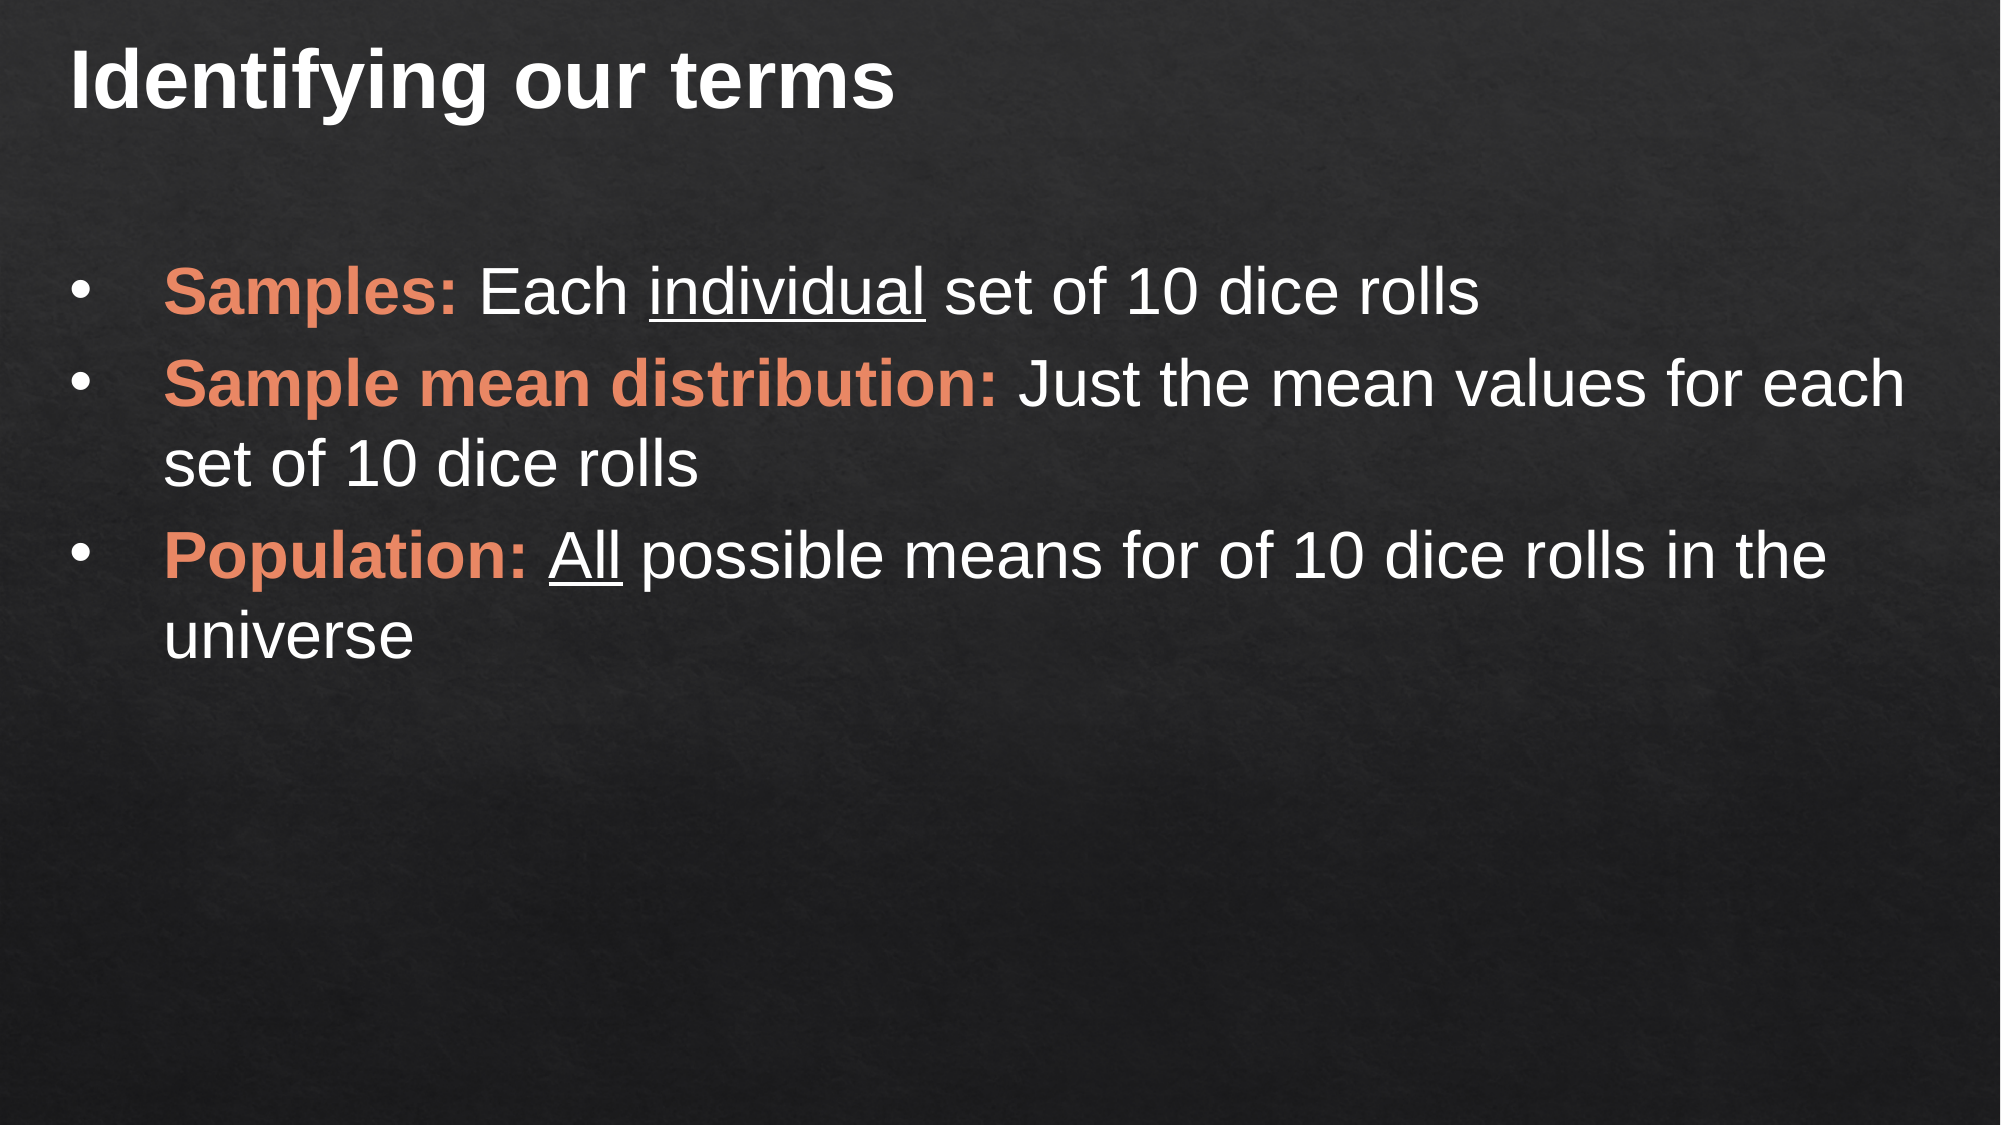

Identifying our terms

Samples: Each individual set of 10 dice rolls
Sample mean distribution: Just the mean values for each set of 10 dice rolls
Population: All possible means for of 10 dice rolls in the universe